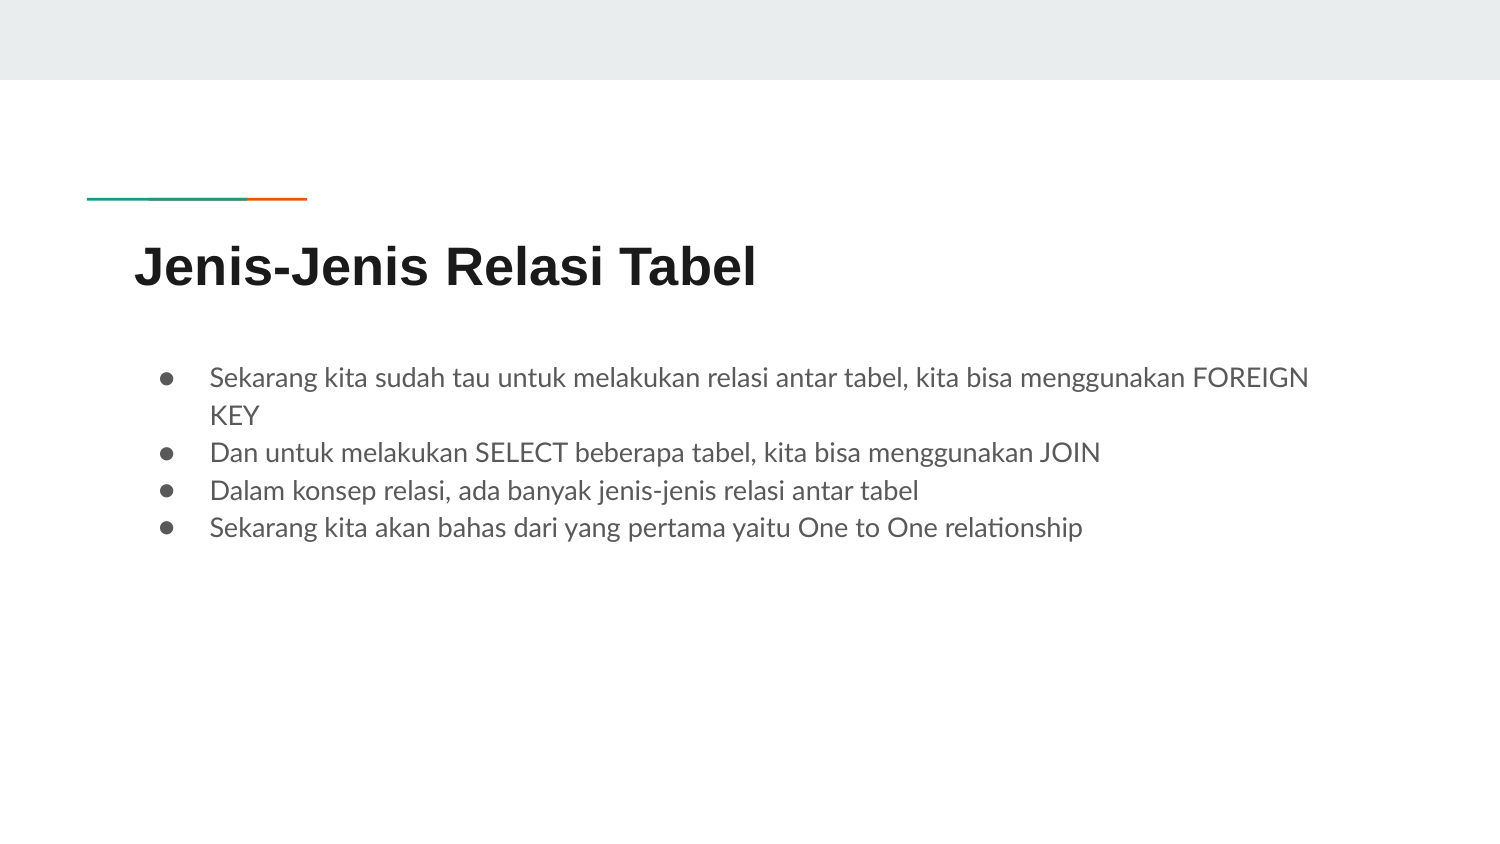

# Jenis-Jenis Relasi Tabel
Sekarang kita sudah tau untuk melakukan relasi antar tabel, kita bisa menggunakan FOREIGN KEY
Dan untuk melakukan SELECT beberapa tabel, kita bisa menggunakan JOIN
Dalam konsep relasi, ada banyak jenis-jenis relasi antar tabel
Sekarang kita akan bahas dari yang pertama yaitu One to One relationship